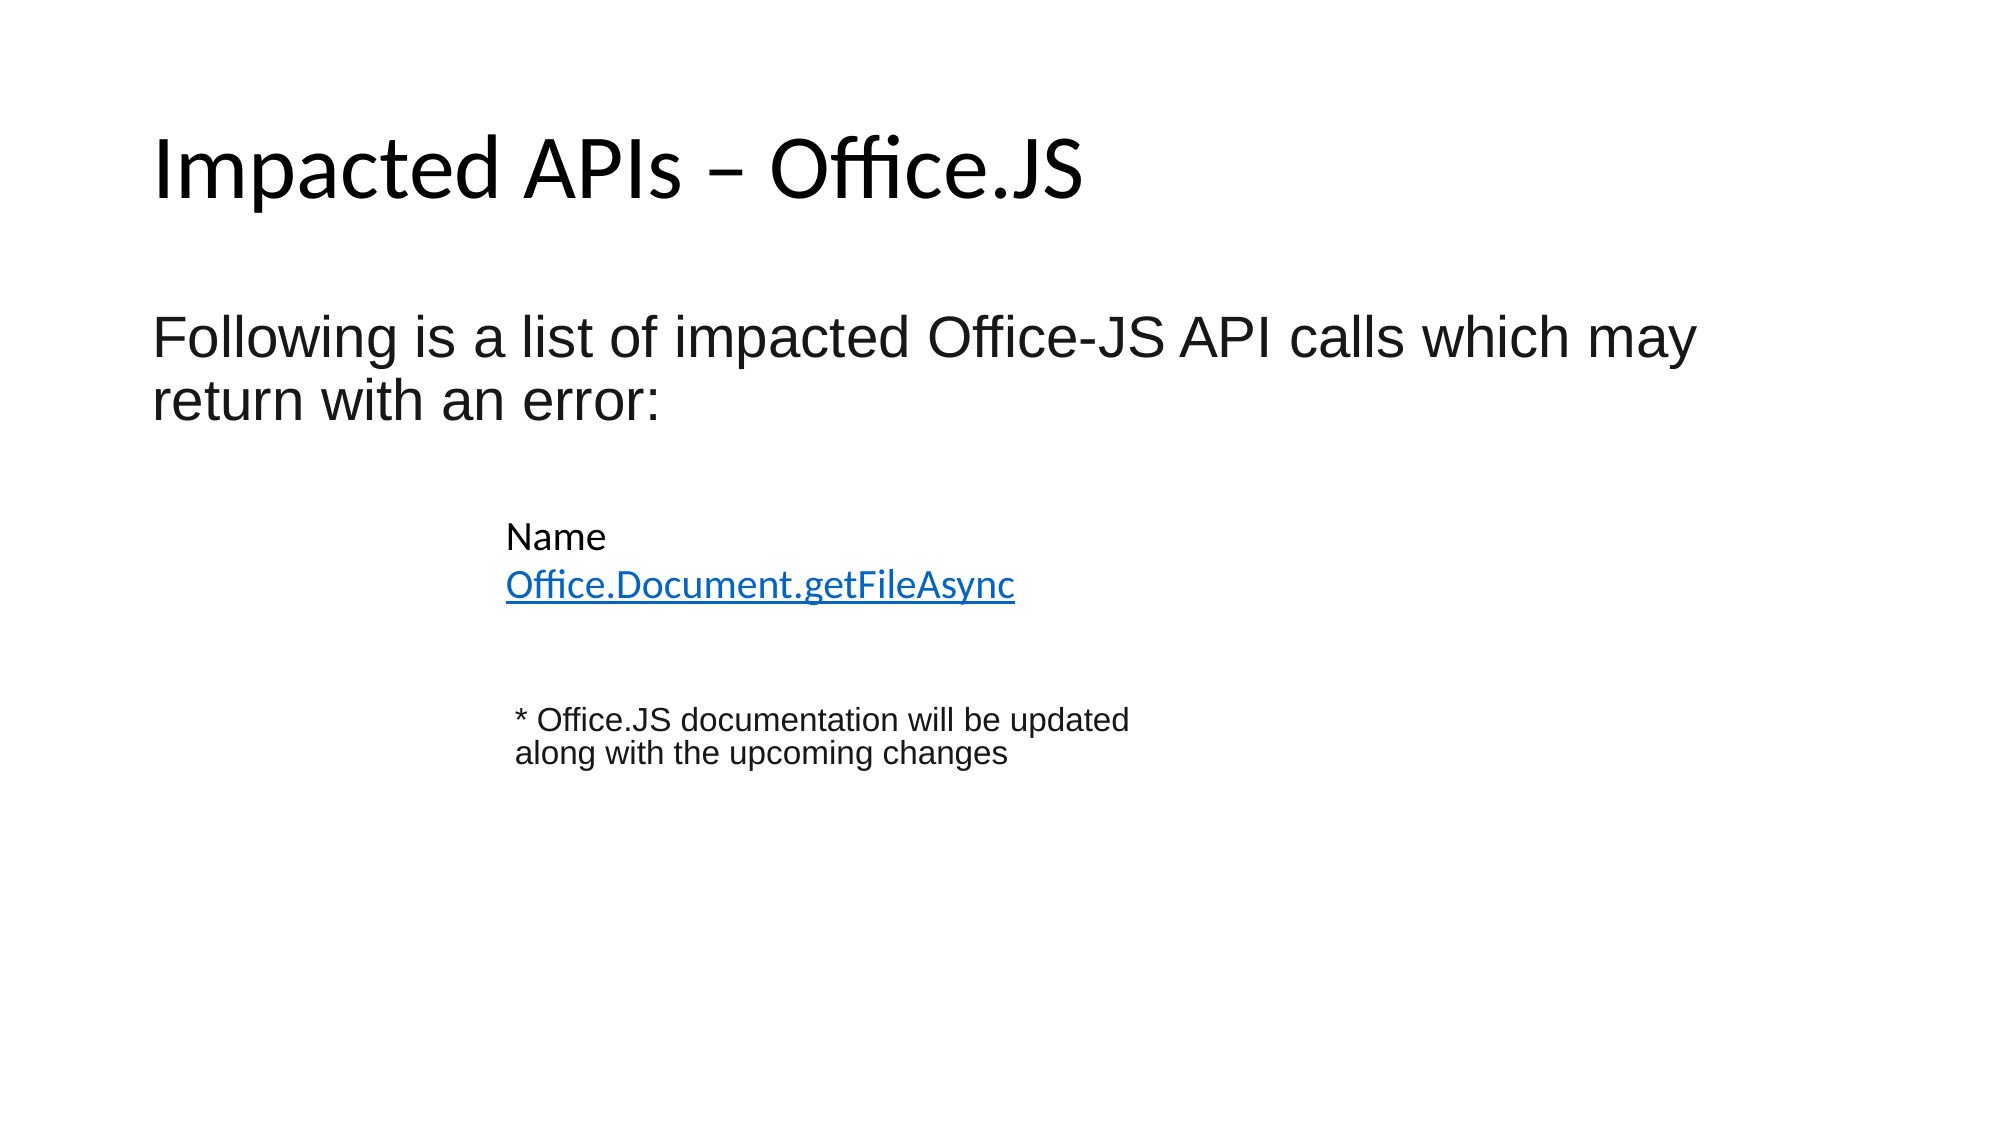

# Impacted APIs – Office.JS
Following is a list of impacted Office-JS API calls which may return with an error:
| Name |
| --- |
| Office.Document.getFileAsync |
* Office.JS documentation will be updated along with the upcoming changes